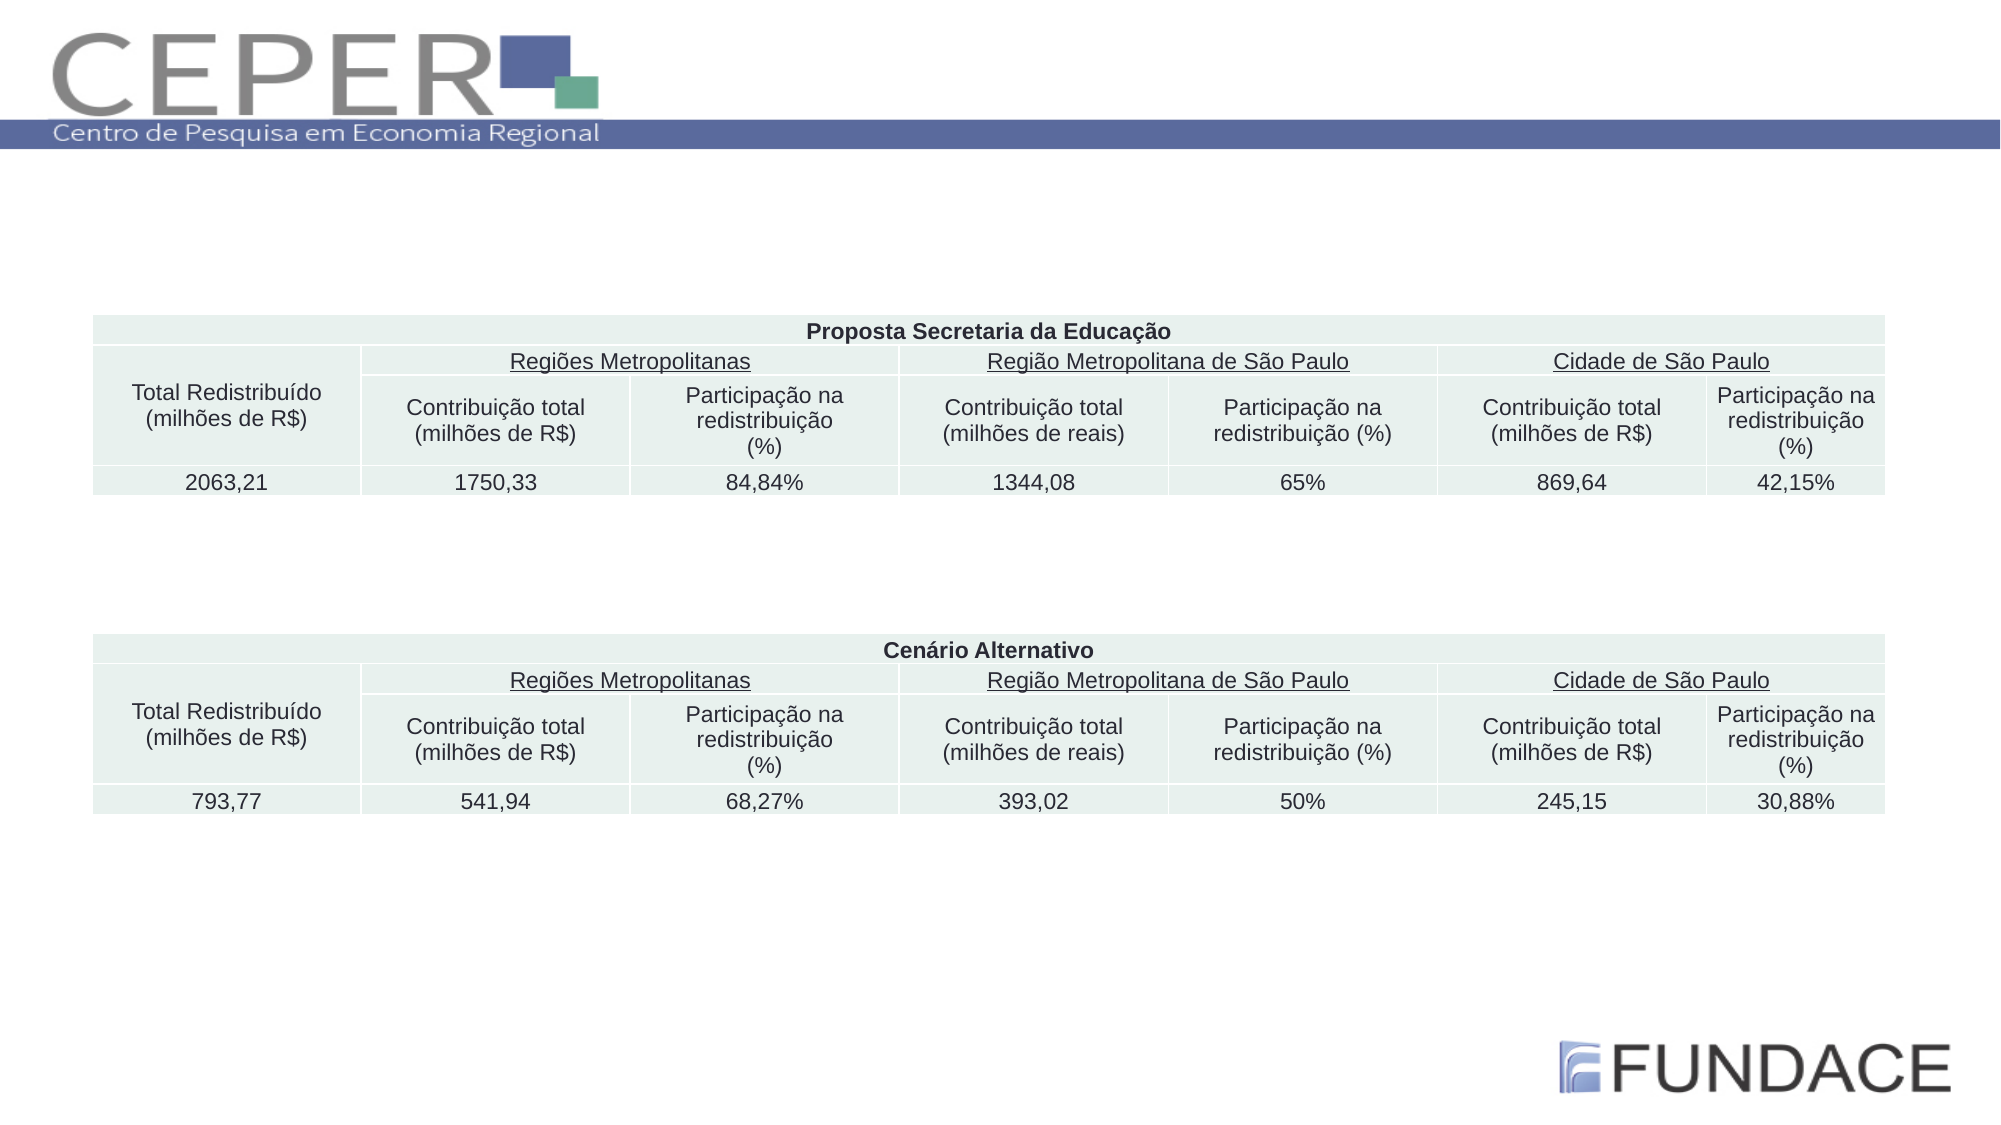

#
| Proposta Secretaria da Educação |  |  |  |  |  |  |
| --- | --- | --- | --- | --- | --- | --- |
| Total Redistribuído (milhões de R$) | Regiões Metropolitanas |  | Região Metropolitana de São Paulo |  | Cidade de São Paulo |  |
|  | Contribuição total (milhões de R$) | Participação na redistribuição (%) | Contribuição total (milhões de reais) | Participação na redistribuição (%) | Contribuição total (milhões de R$) | Participação na redistribuição (%) |
| 2063,21 | 1750,33 | 84,84% | 1344,08 | 65% | 869,64 | 42,15% |
| Cenário Alternativo |  |  |  |  |  |  |
| --- | --- | --- | --- | --- | --- | --- |
| Total Redistribuído (milhões de R$) | Regiões Metropolitanas |  | Região Metropolitana de São Paulo |  | Cidade de São Paulo |  |
|  | Contribuição total (milhões de R$) | Participação na redistribuição (%) | Contribuição total (milhões de reais) | Participação na redistribuição (%) | Contribuição total (milhões de R$) | Participação na redistribuição (%) |
| 793,77 | 541,94 | 68,27% | 393,02 | 50% | 245,15 | 30,88% |